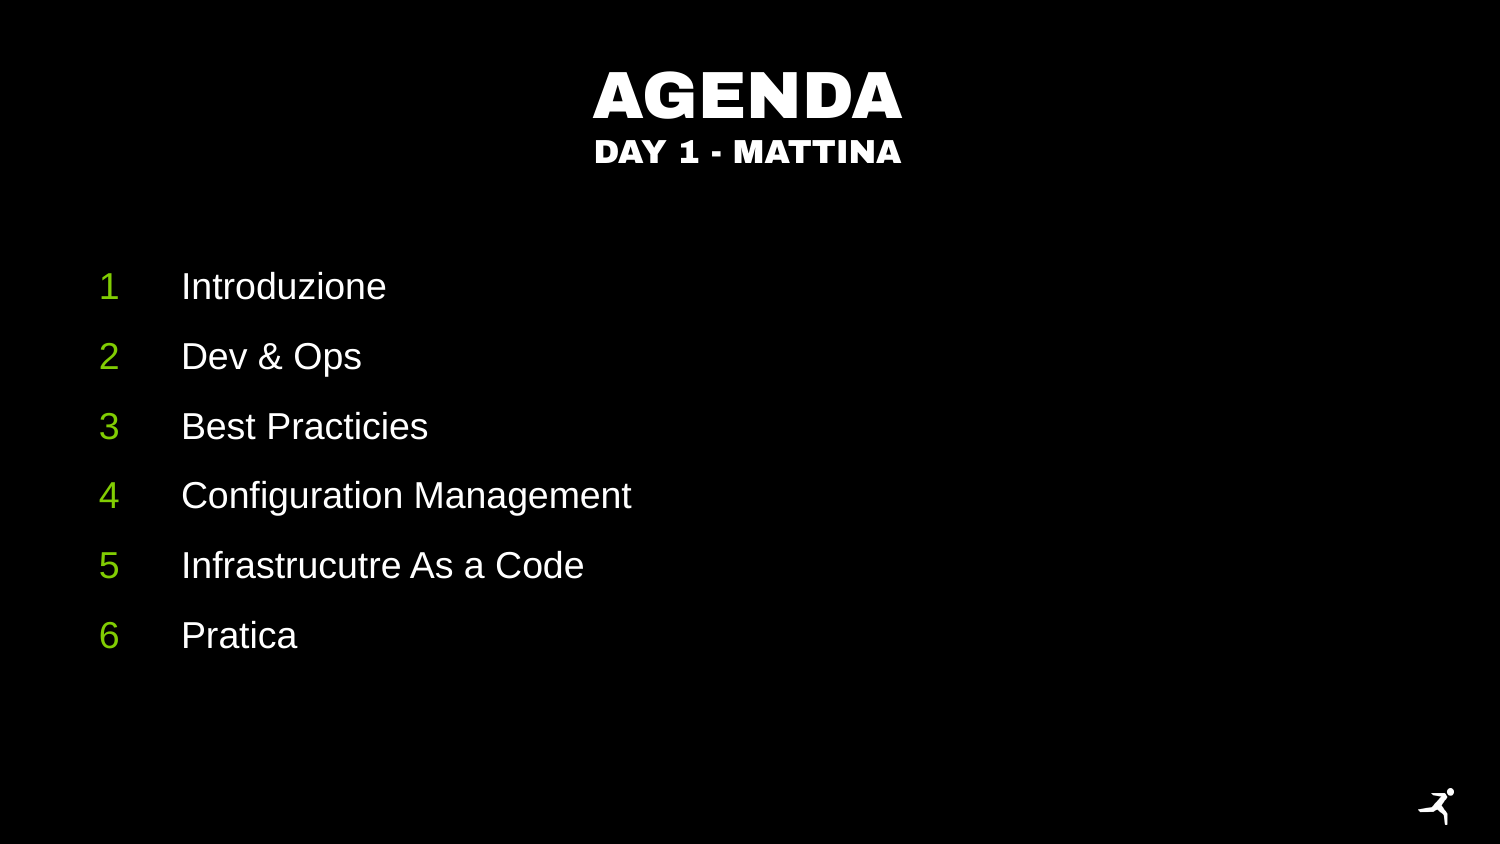

# AGENDA
DAY 1 - mattina
Introduzione
Dev & Ops
Best Practicies
Configuration Management
Infrastrucutre As a Code
Pratica